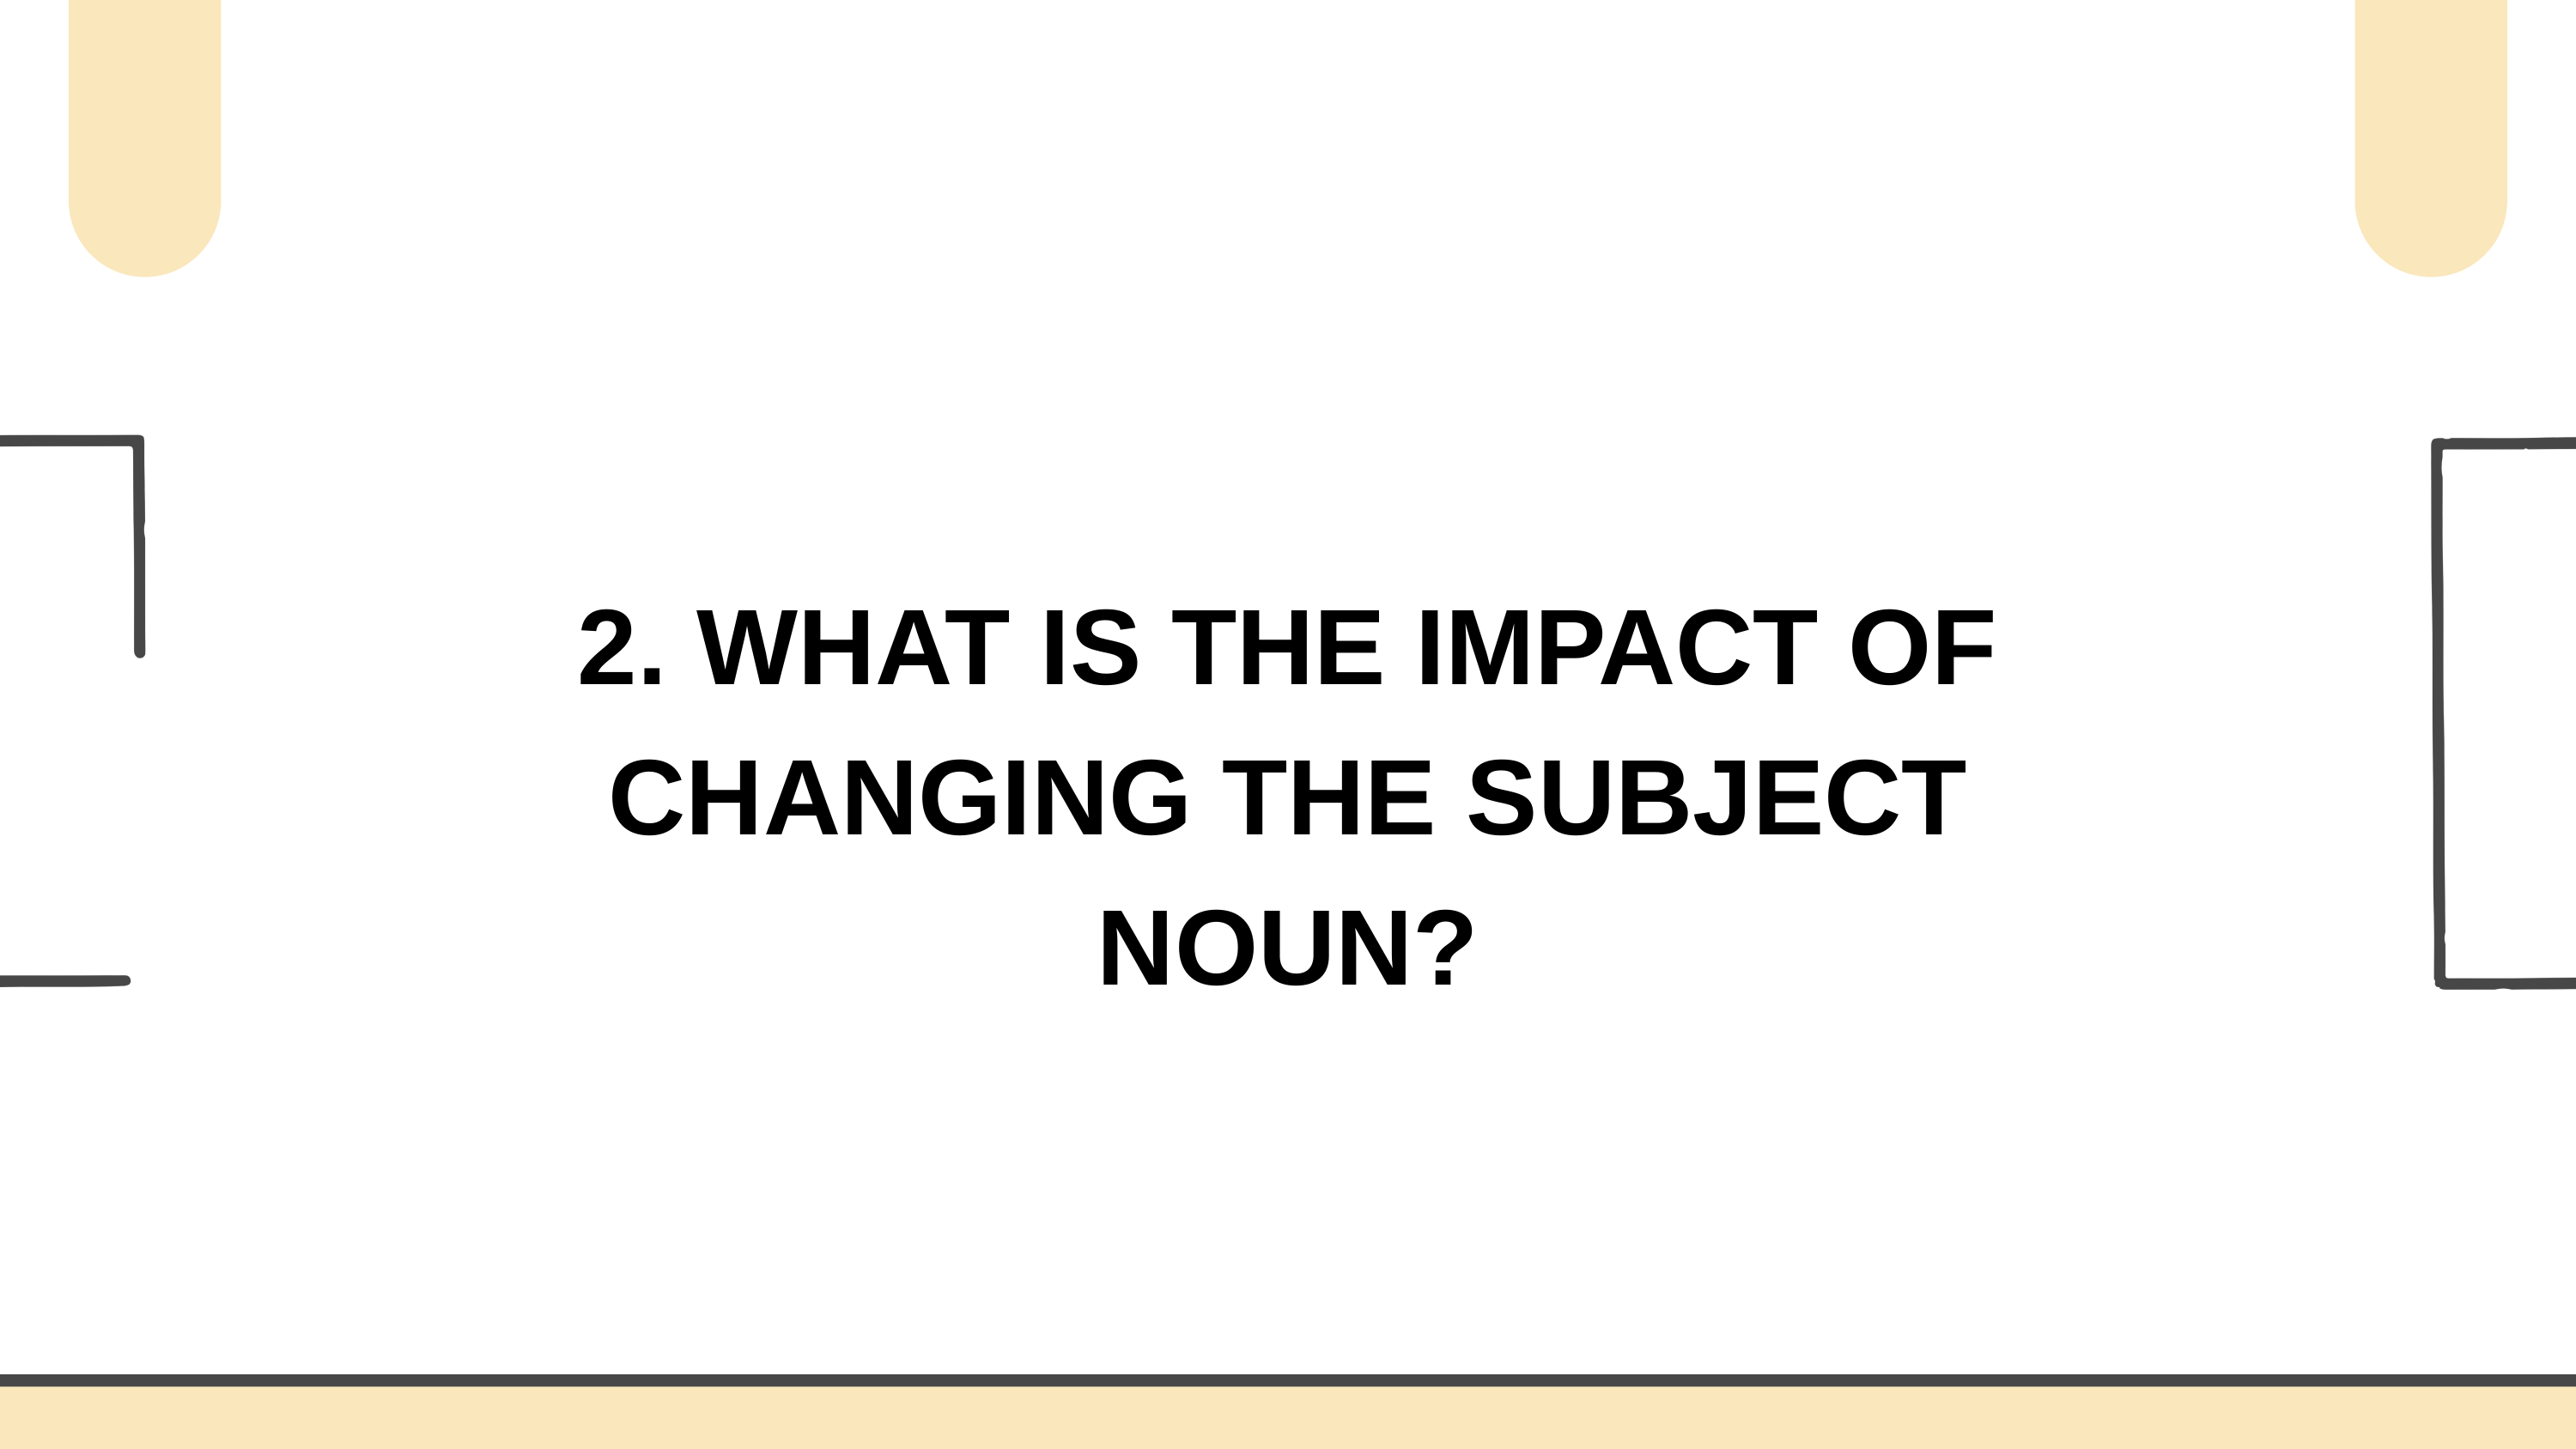

2. WHAT IS THE IMPACT OF CHANGING THE SUBJECT NOUN?